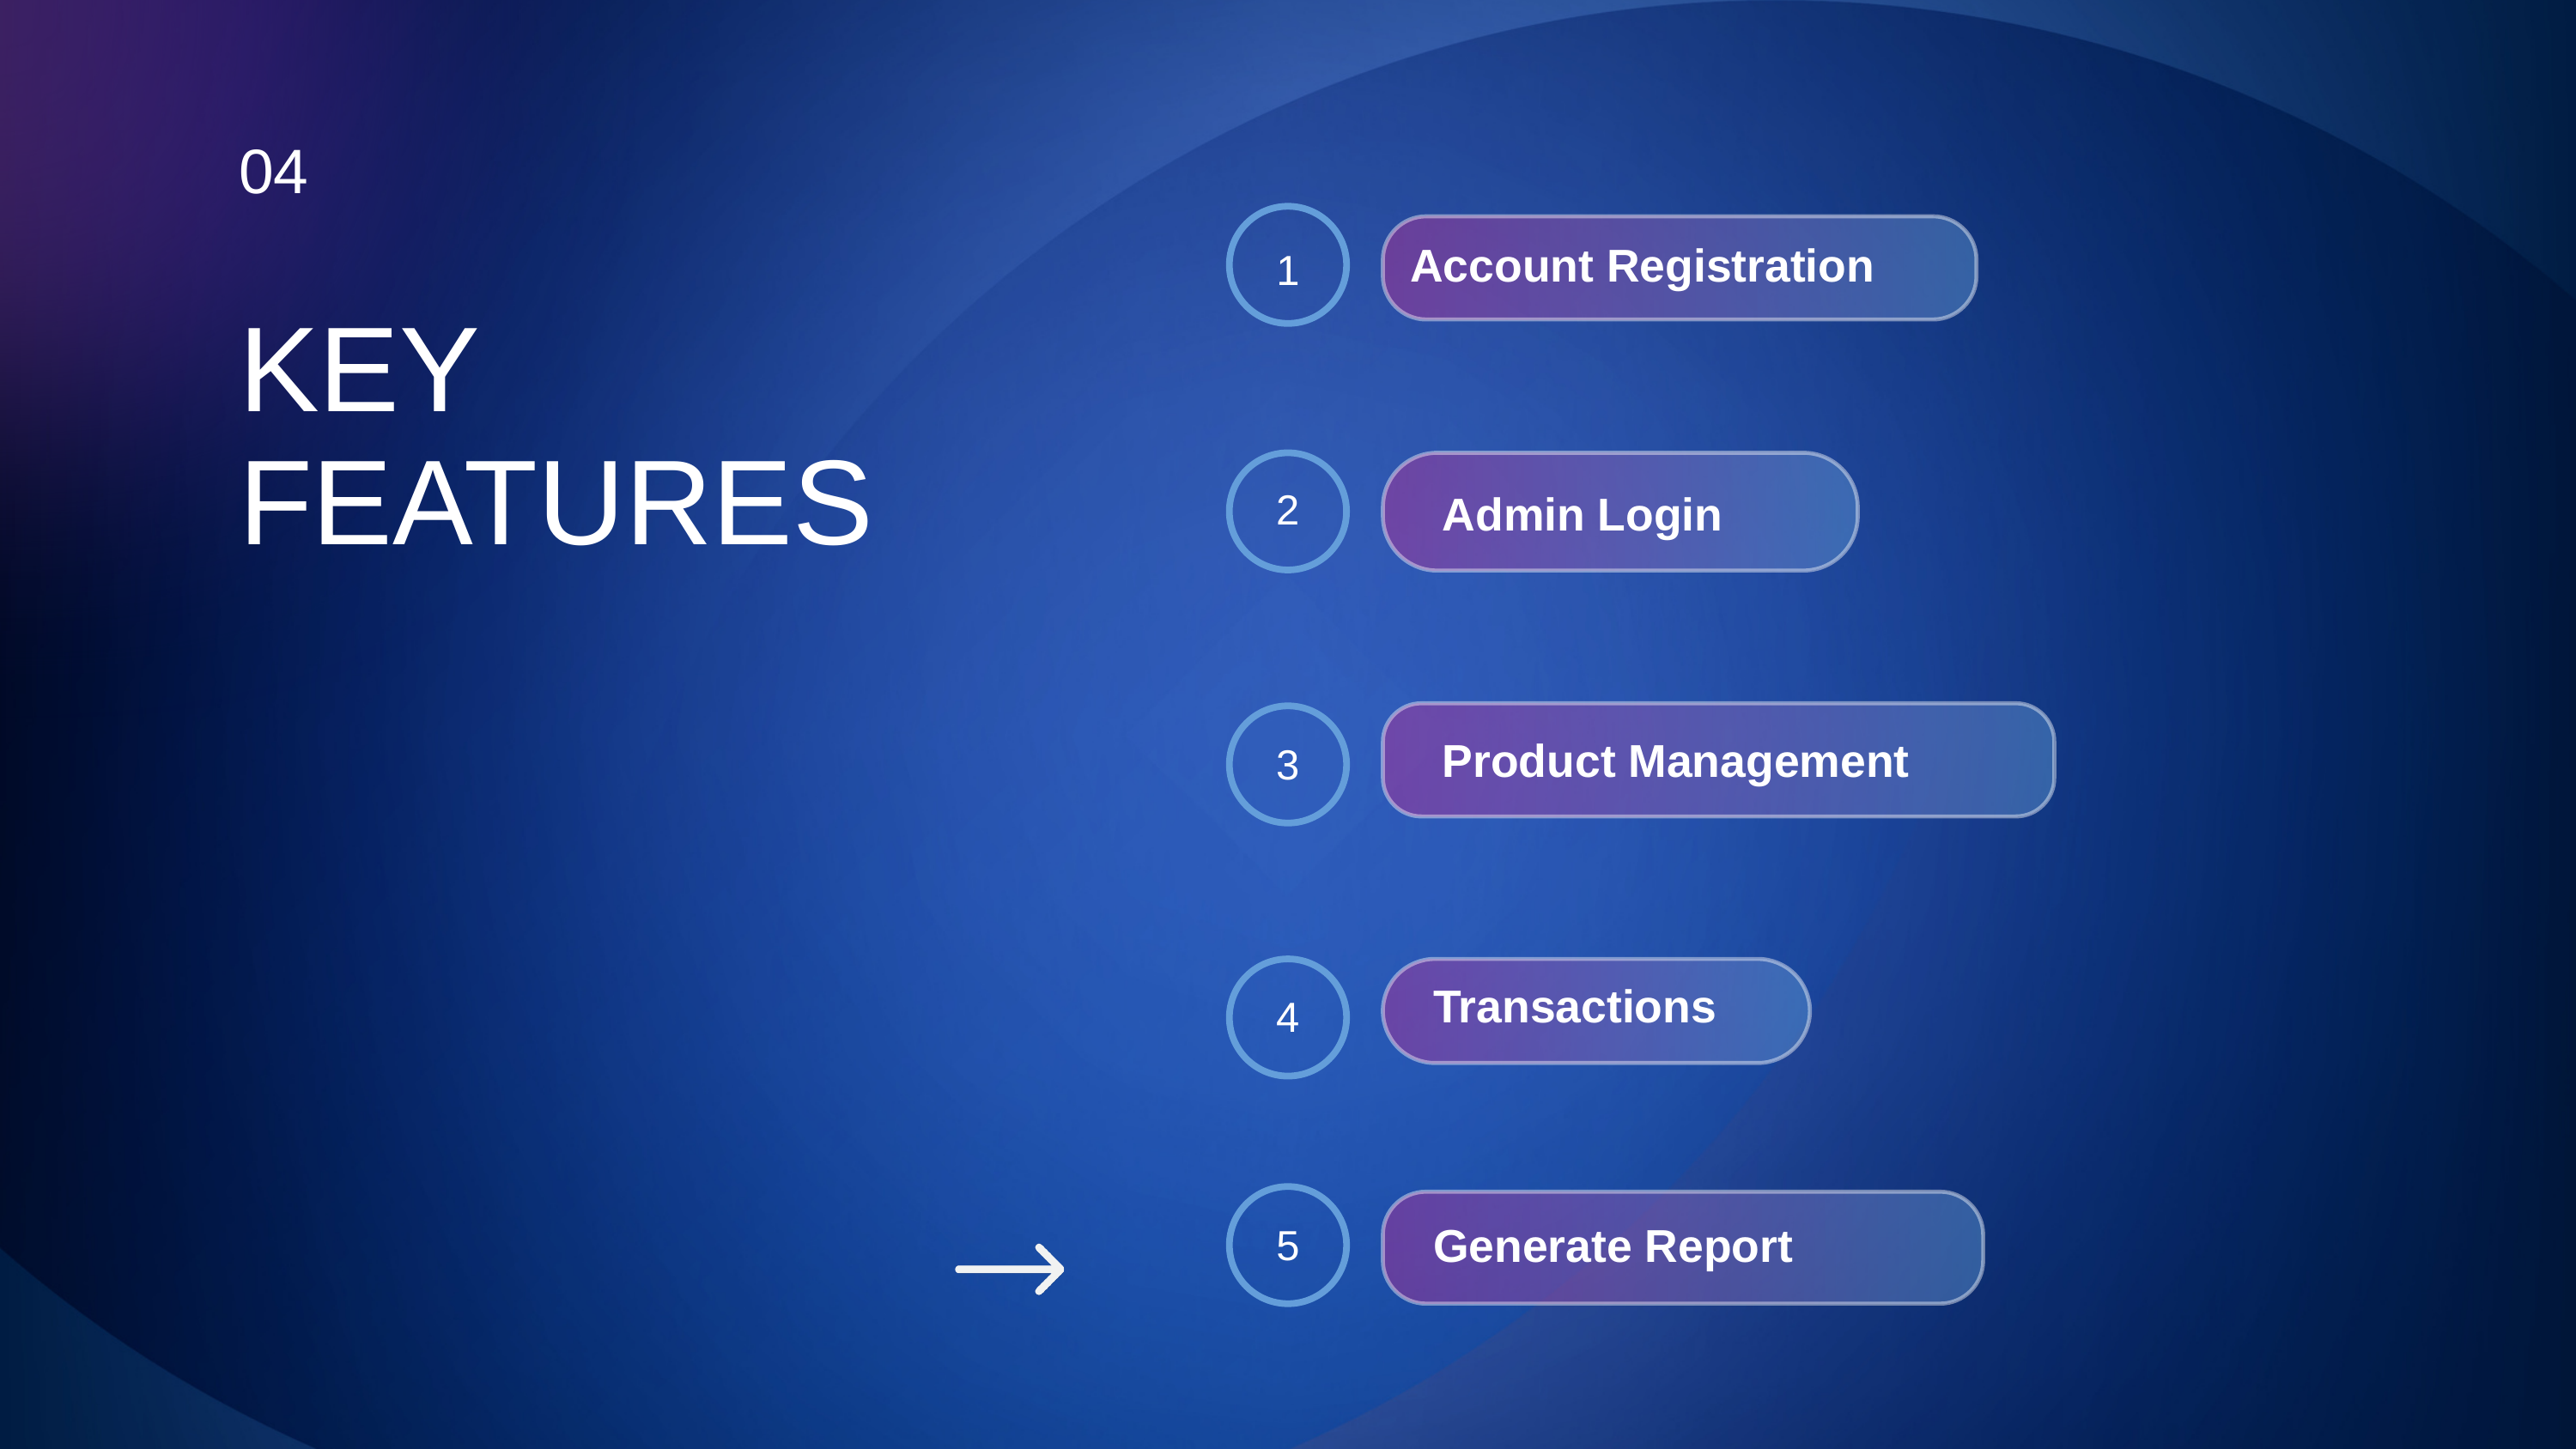

04

Account Registration
1
KEY FEATURES

Admin Login
2

Product Management
3

Transactions
4

Generate Report
5